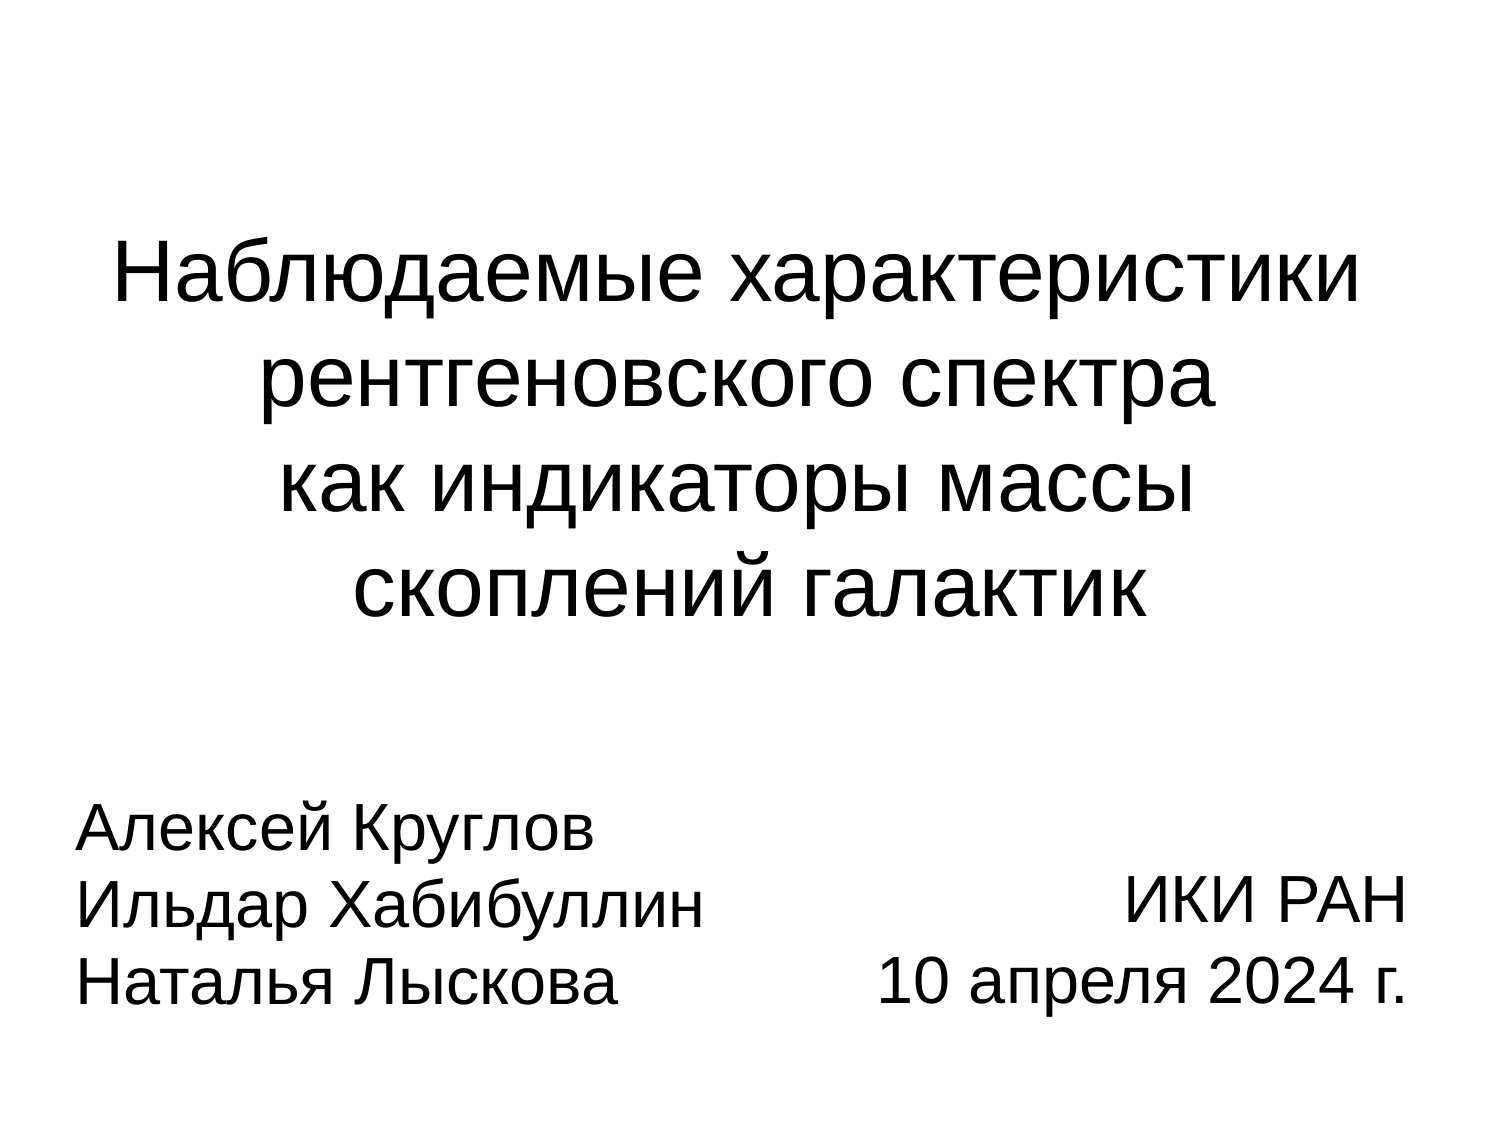

Наблюдаемые характеристики
рентгеновского спектра
как индикаторы массы
скоплений галактик
Алексей Круглов
Ильдар Хабибуллин
Наталья Лыскова
ИКИ РАН
10 апреля 2024 г.